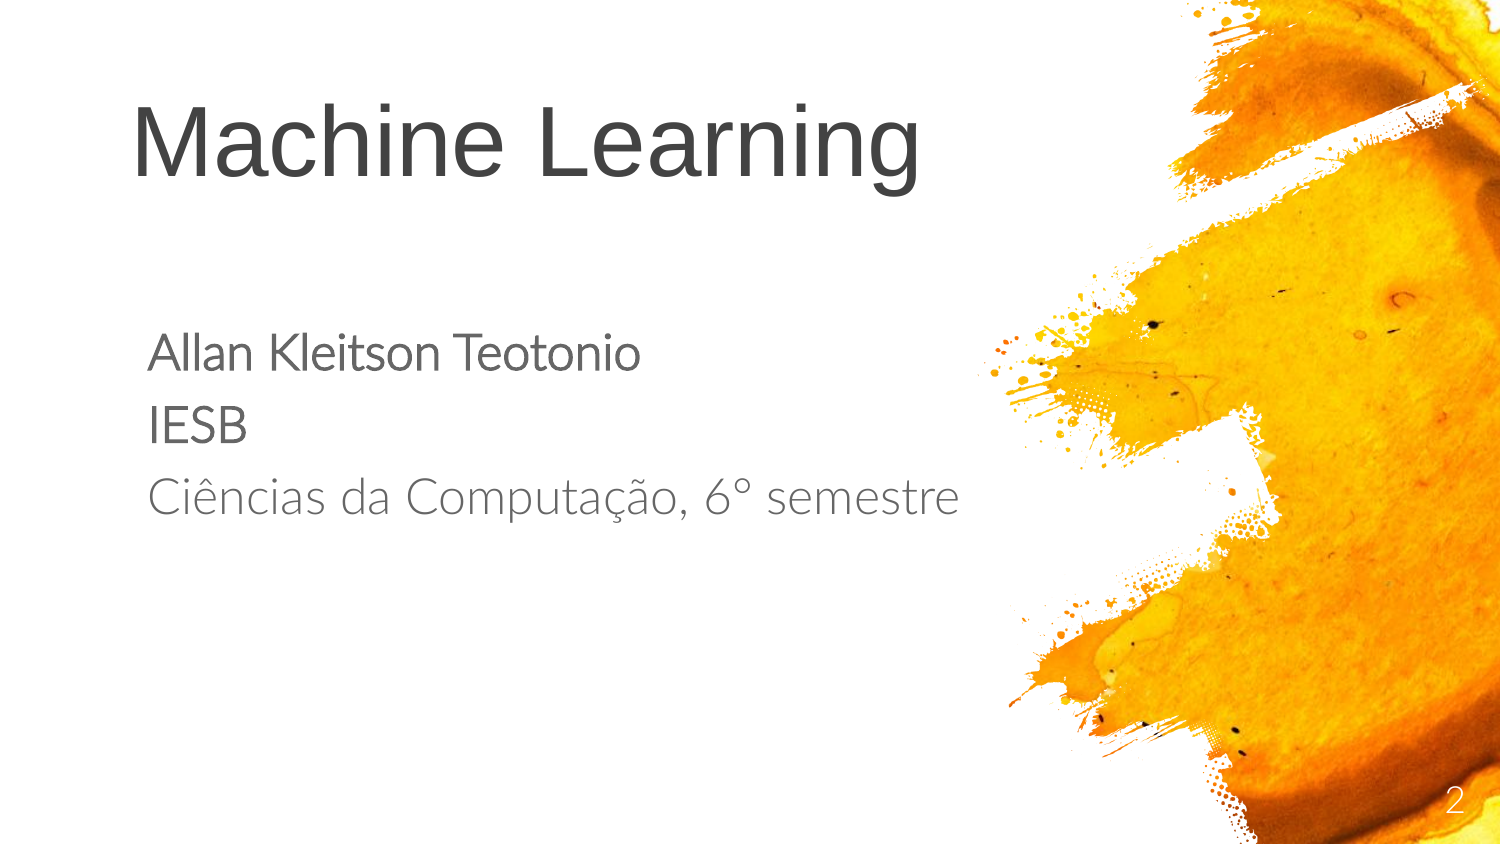

# Machine Learning
Allan Kleitson Teotonio
IESB
Ciências da Computação, 6° semestre

2